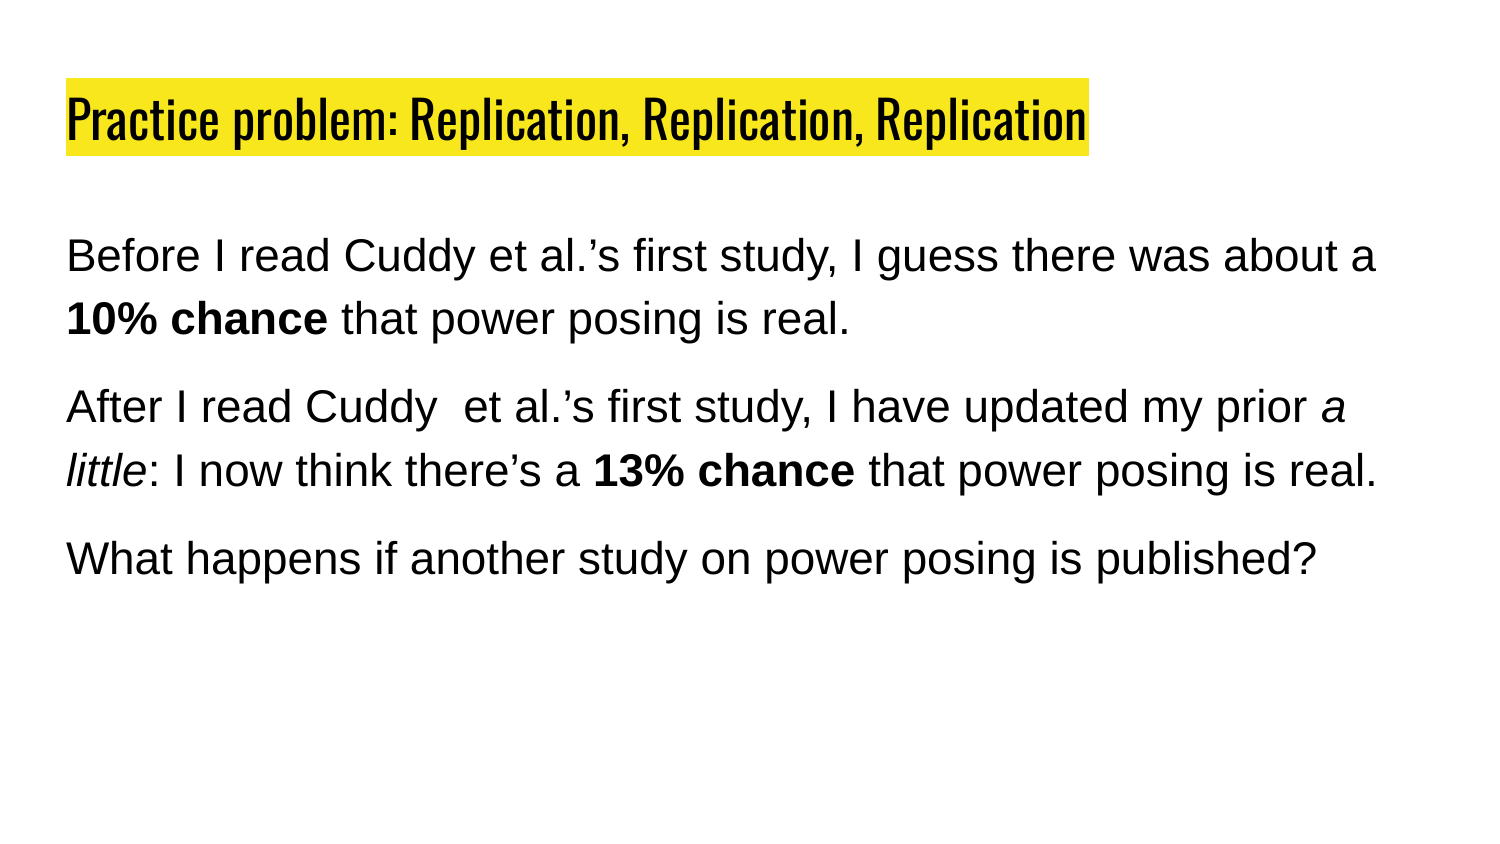

# Practice problem: Replication, Replication, Replication
Before I read Cuddy et al.’s first study, I guess there was about a 10% chance that power posing is real.
After I read Cuddy  et al.’s first study, I have updated my prior a little: I now think there’s a 13% chance that power posing is real.
What happens if another study on power posing is published?